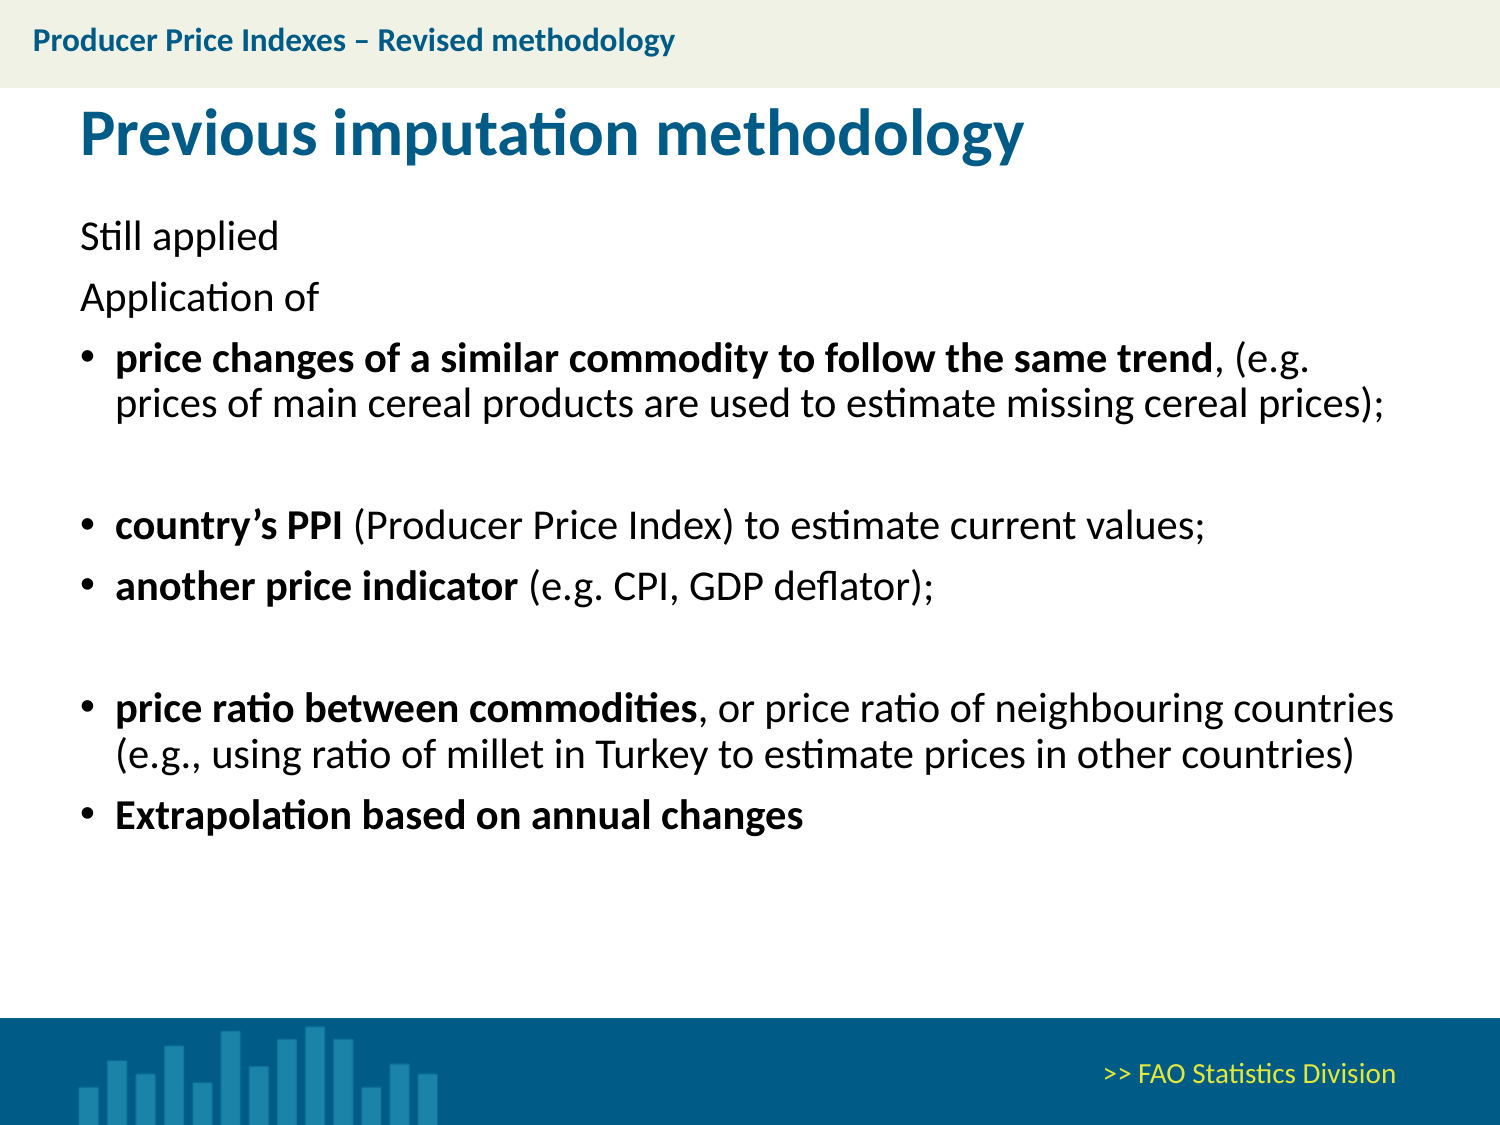

Producer Price Indexes – Revised methodology
Previous imputation methodology
Still applied
Application of
price changes of a similar commodity to follow the same trend, (e.g. prices of main cereal products are used to estimate missing cereal prices);

country’s PPI (Producer Price Index) to estimate current values;
another price indicator (e.g. CPI, GDP deflator);

price ratio between commodities, or price ratio of neighbouring countries (e.g., using ratio of millet in Turkey to estimate prices in other countries)
Extrapolation based on annual changes